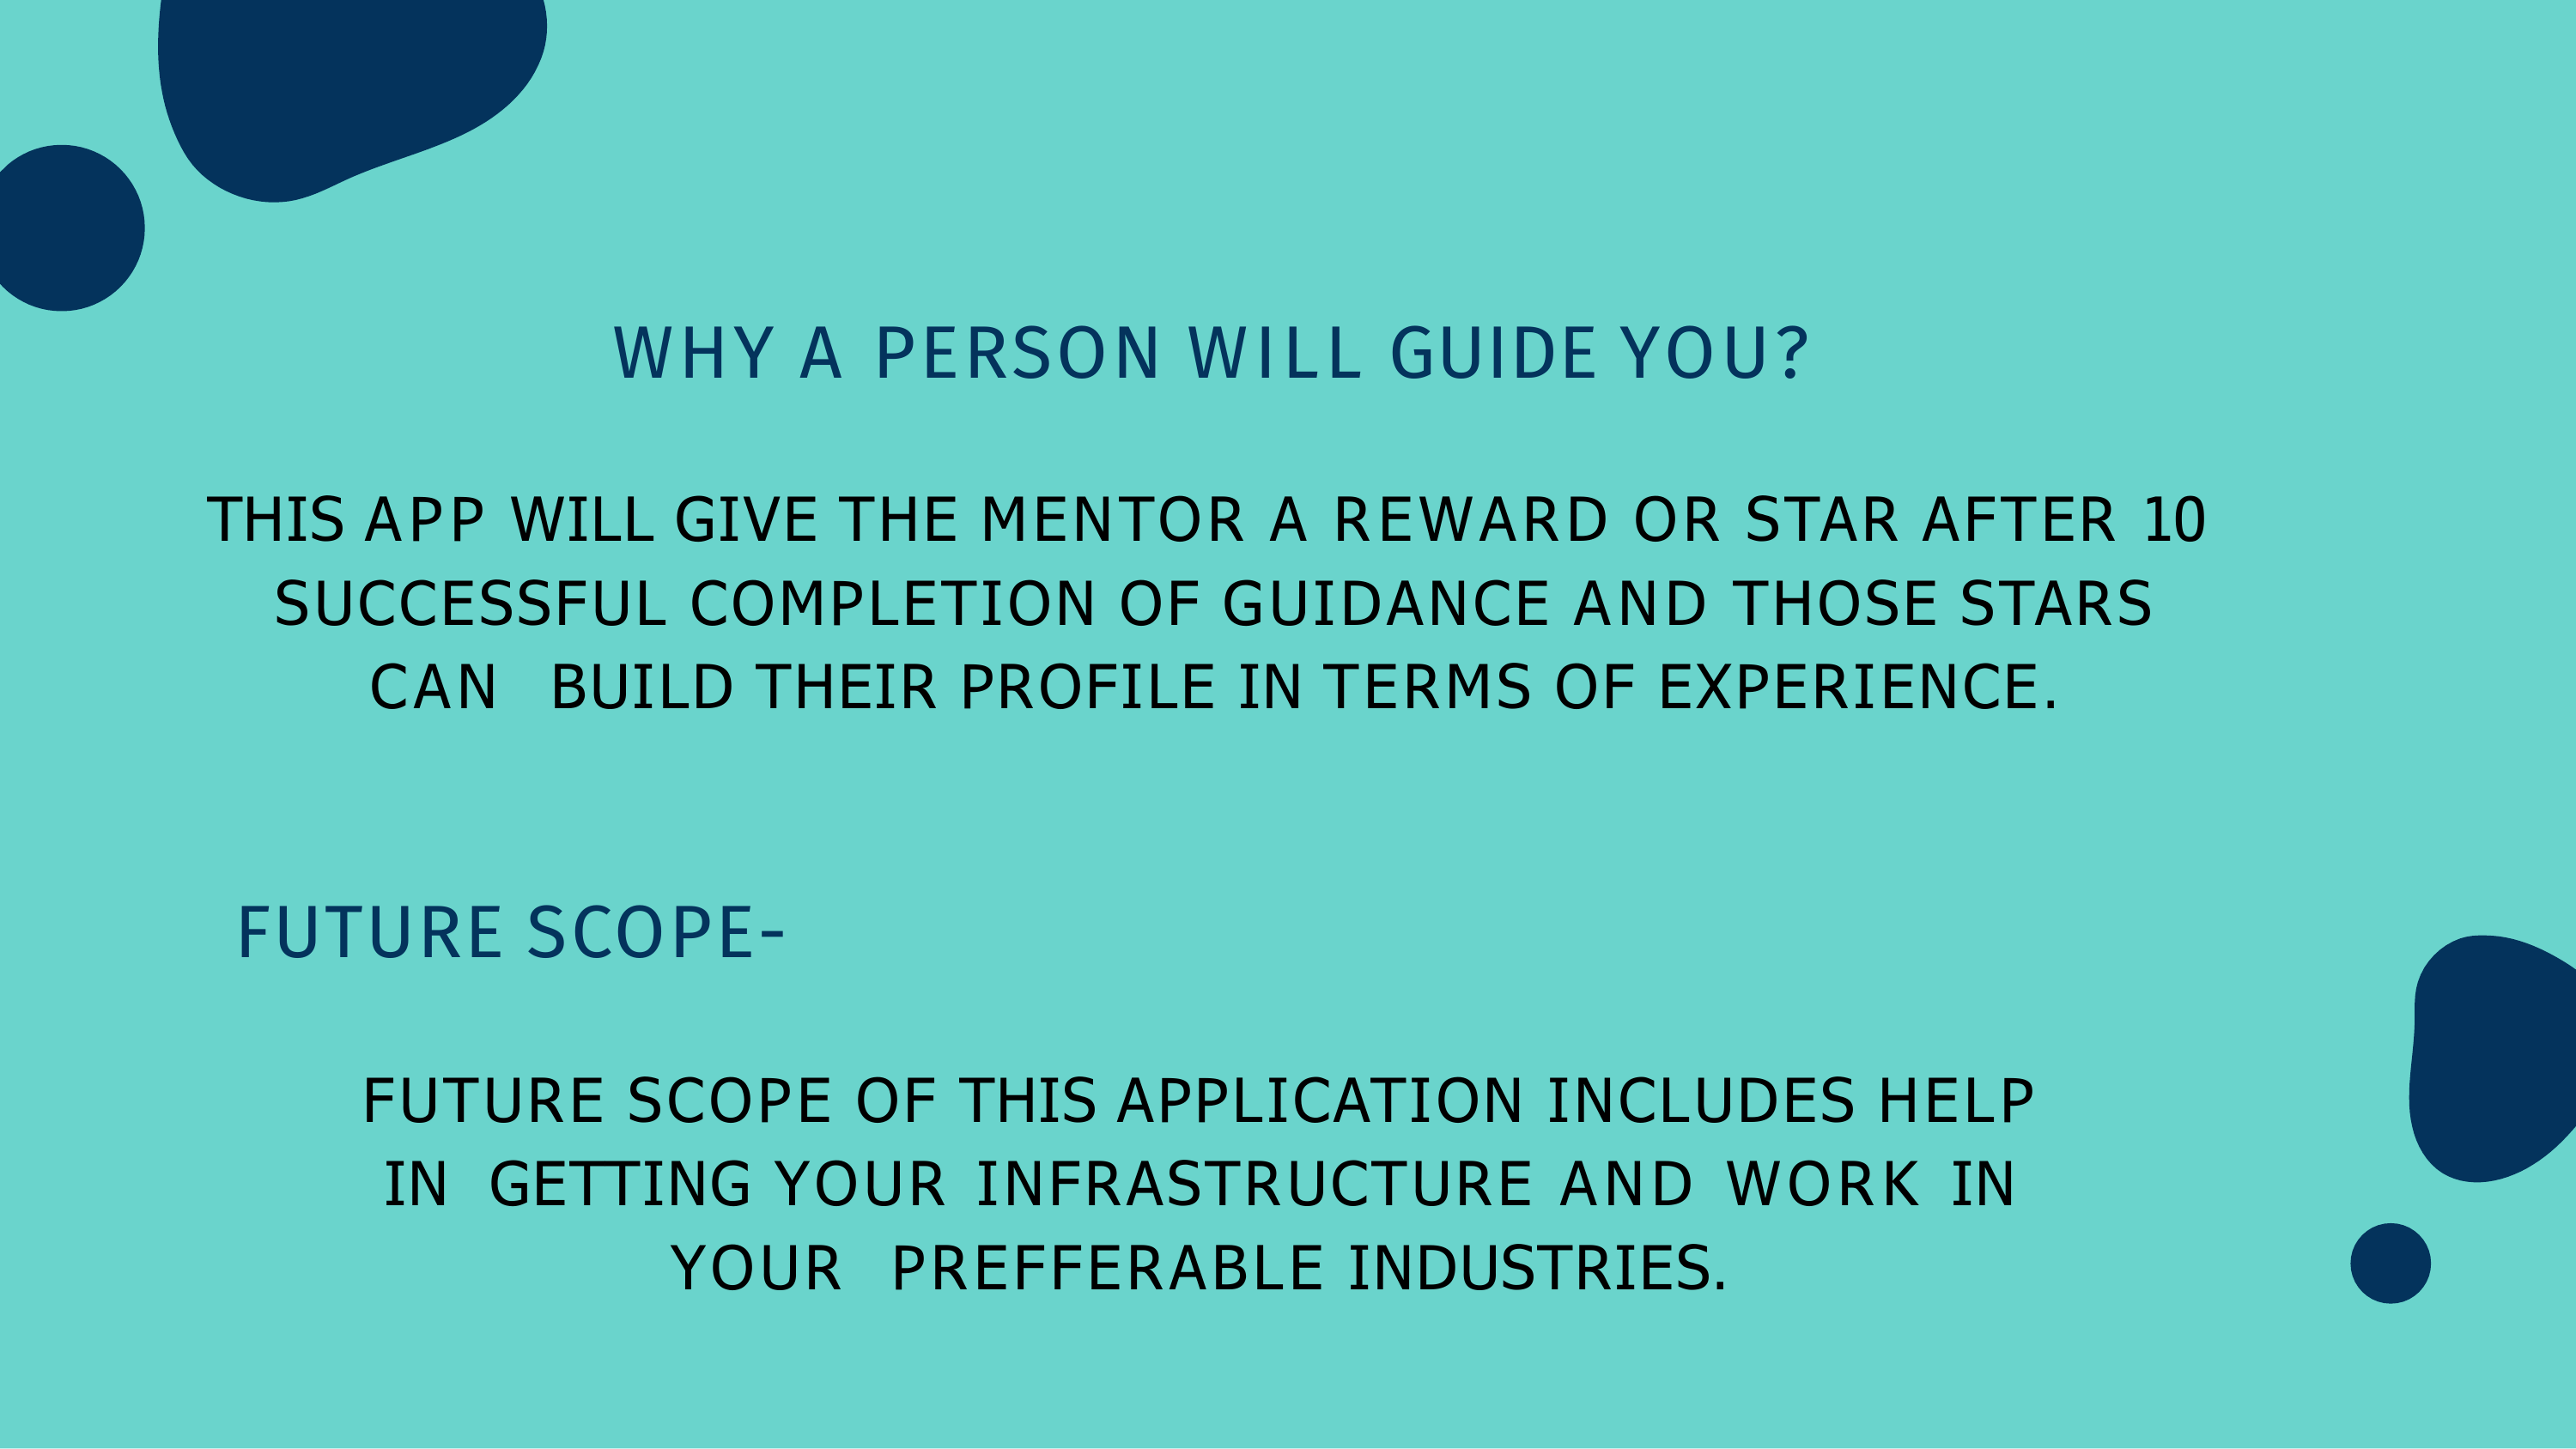

# WHY A PERSON WILL GUIDE YOU?
THIS APP WILL GIVE THE MENTOR A REWARD OR STAR AFTER 10  SUCCESSFUL COMPLETION OF GUIDANCE AND THOSE STARS CAN  BUILD THEIR PROFILE IN TERMS OF EXPERIENCE.

FUTURE SCOPE-

FUTURE SCOPE OF THIS APPLICATION INCLUDES HELP IN  GETTING YOUR INFRASTRUCTURE AND WORK IN YOUR  PREFFERABLE INDUSTRIES.